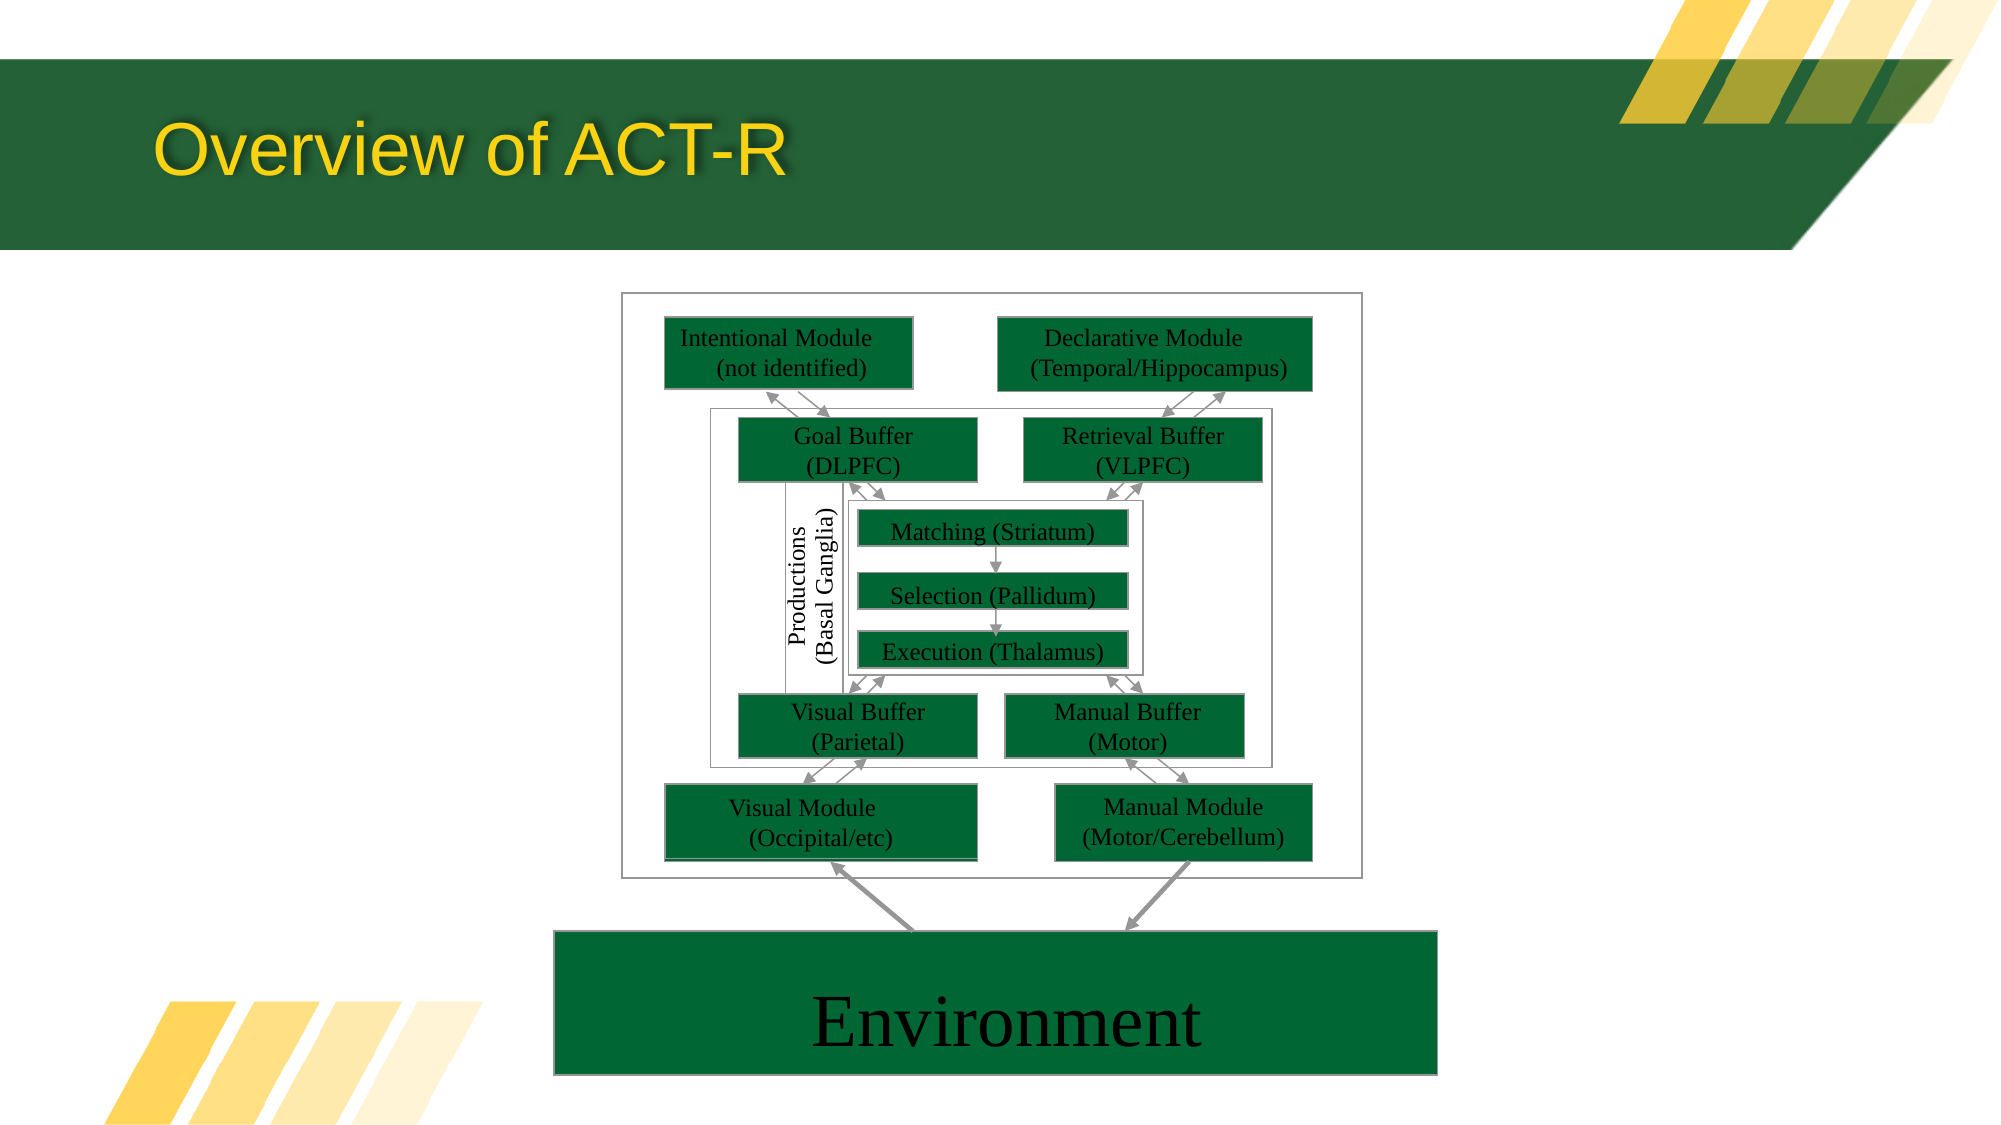

# Overview of ACT-R

Intentional Module      (not identified)
Declarative Module      (Temporal/Hippocampus)

Goal Buffer (DLPFC)
Retrieval Buffer (VLPFC)

Matching (Striatum)

Productions
(Basal Ganglia)

Selection (Pallidum)

Execution (Thalamus)

Visual Buffer (Parietal)
Manual Buffer (Motor)

Manual Module (Motor/Cerebellum)
Visual Module       (Occipital/etc)

Environment